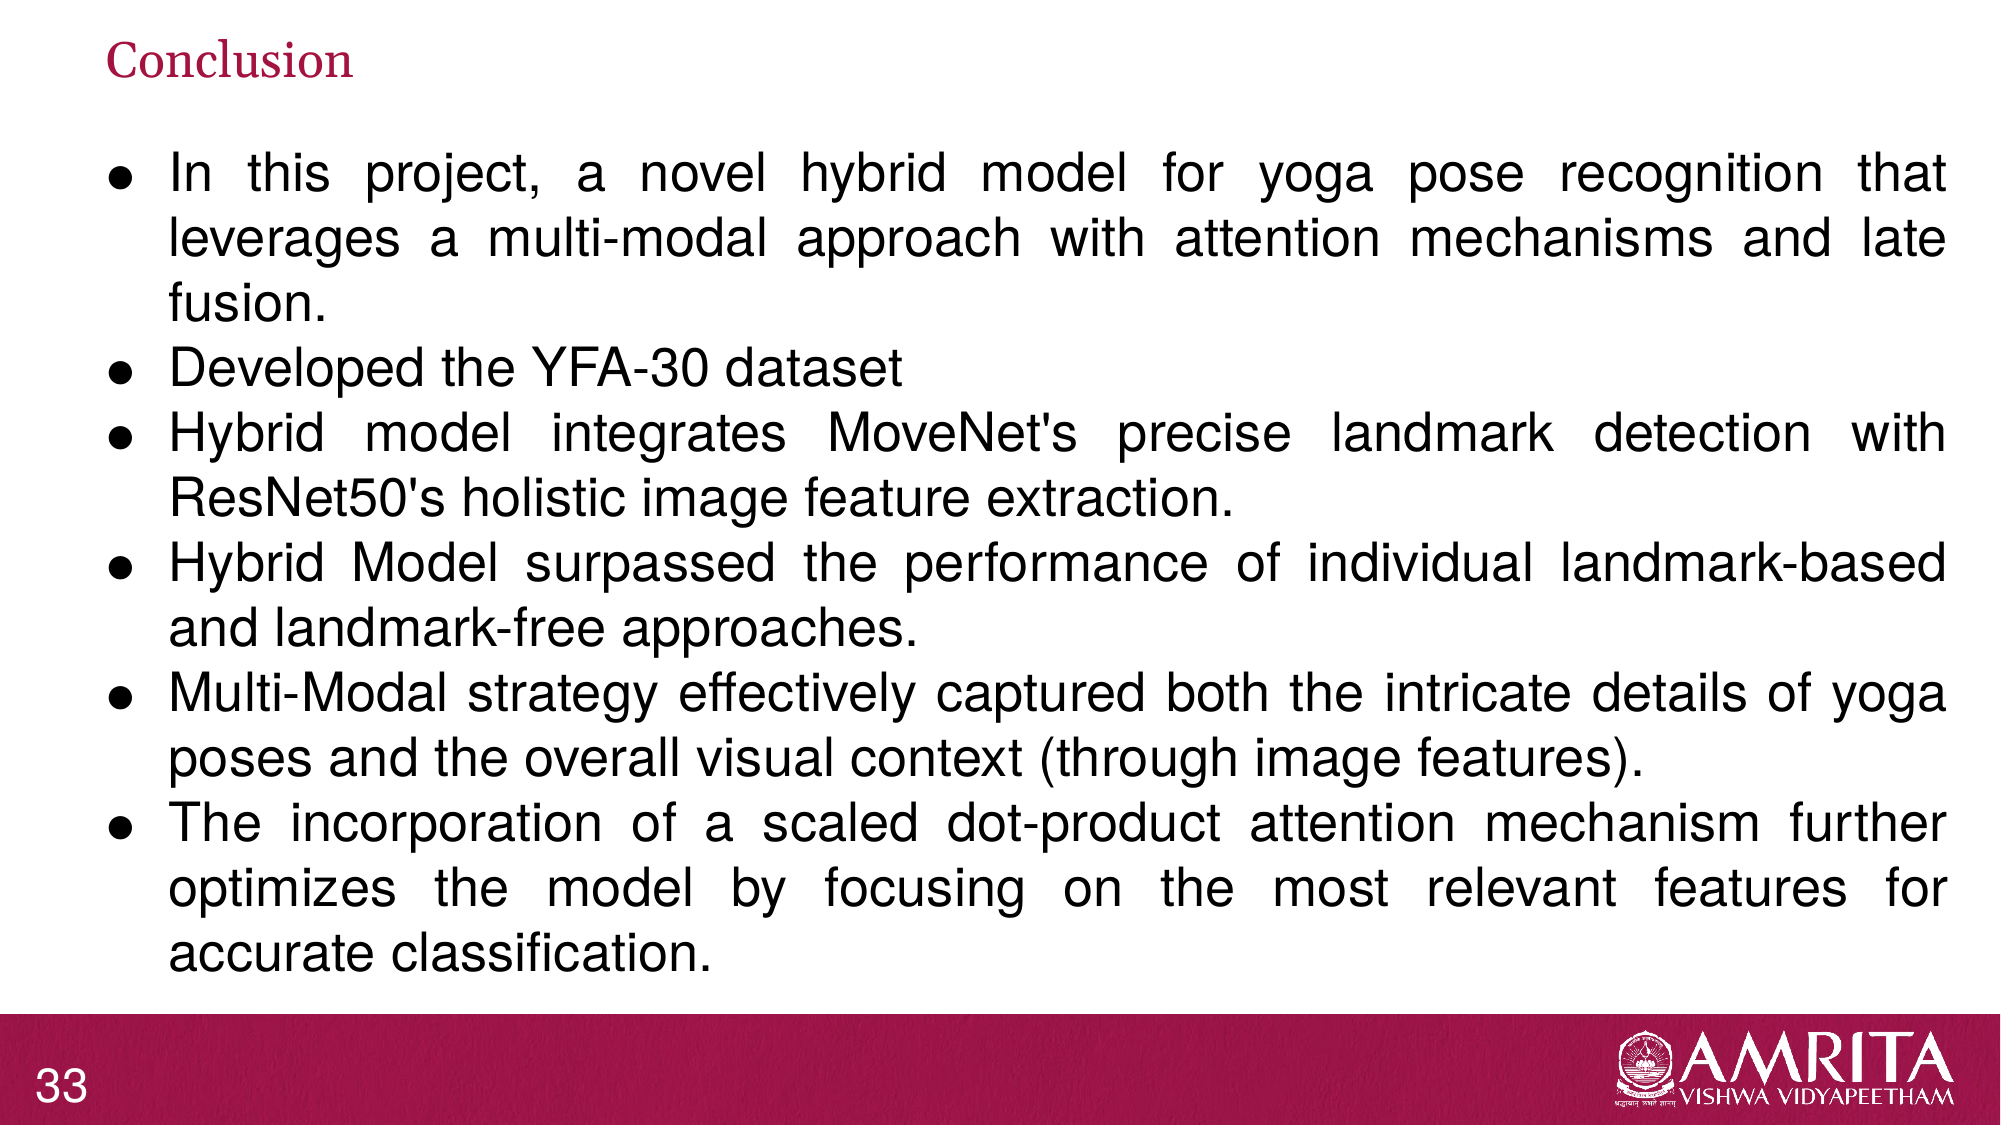

# Conclusion
In this project, a novel hybrid model for yoga pose recognition that leverages a multi-modal approach with attention mechanisms and late fusion.
Developed the YFA-30 dataset
Hybrid model integrates MoveNet's precise landmark detection with ResNet50's holistic image feature extraction.
Hybrid Model surpassed the performance of individual landmark-based and landmark-free approaches.
Multi-Modal strategy effectively captured both the intricate details of yoga poses and the overall visual context (through image features).
The incorporation of a scaled dot-product attention mechanism further optimizes the model by focusing on the most relevant features for accurate classification.
33